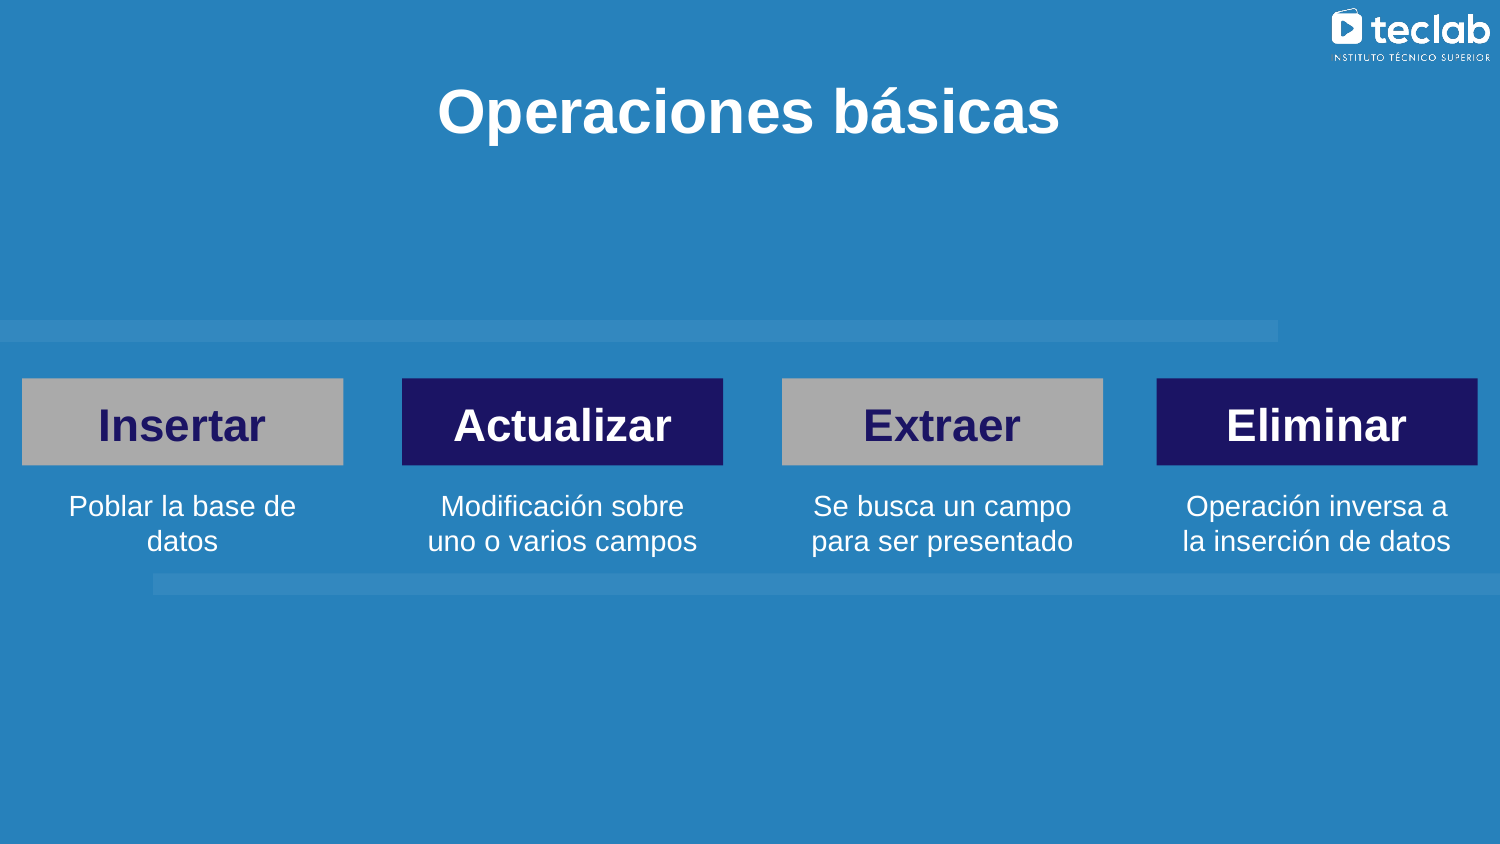

Operaciones básicas
Insertar
Actualizar
# Extraer
Eliminar
Poblar la base de datos
Modificación sobre uno o varios campos
Se busca un campo para ser presentado
Operación inversa a la inserción de datos